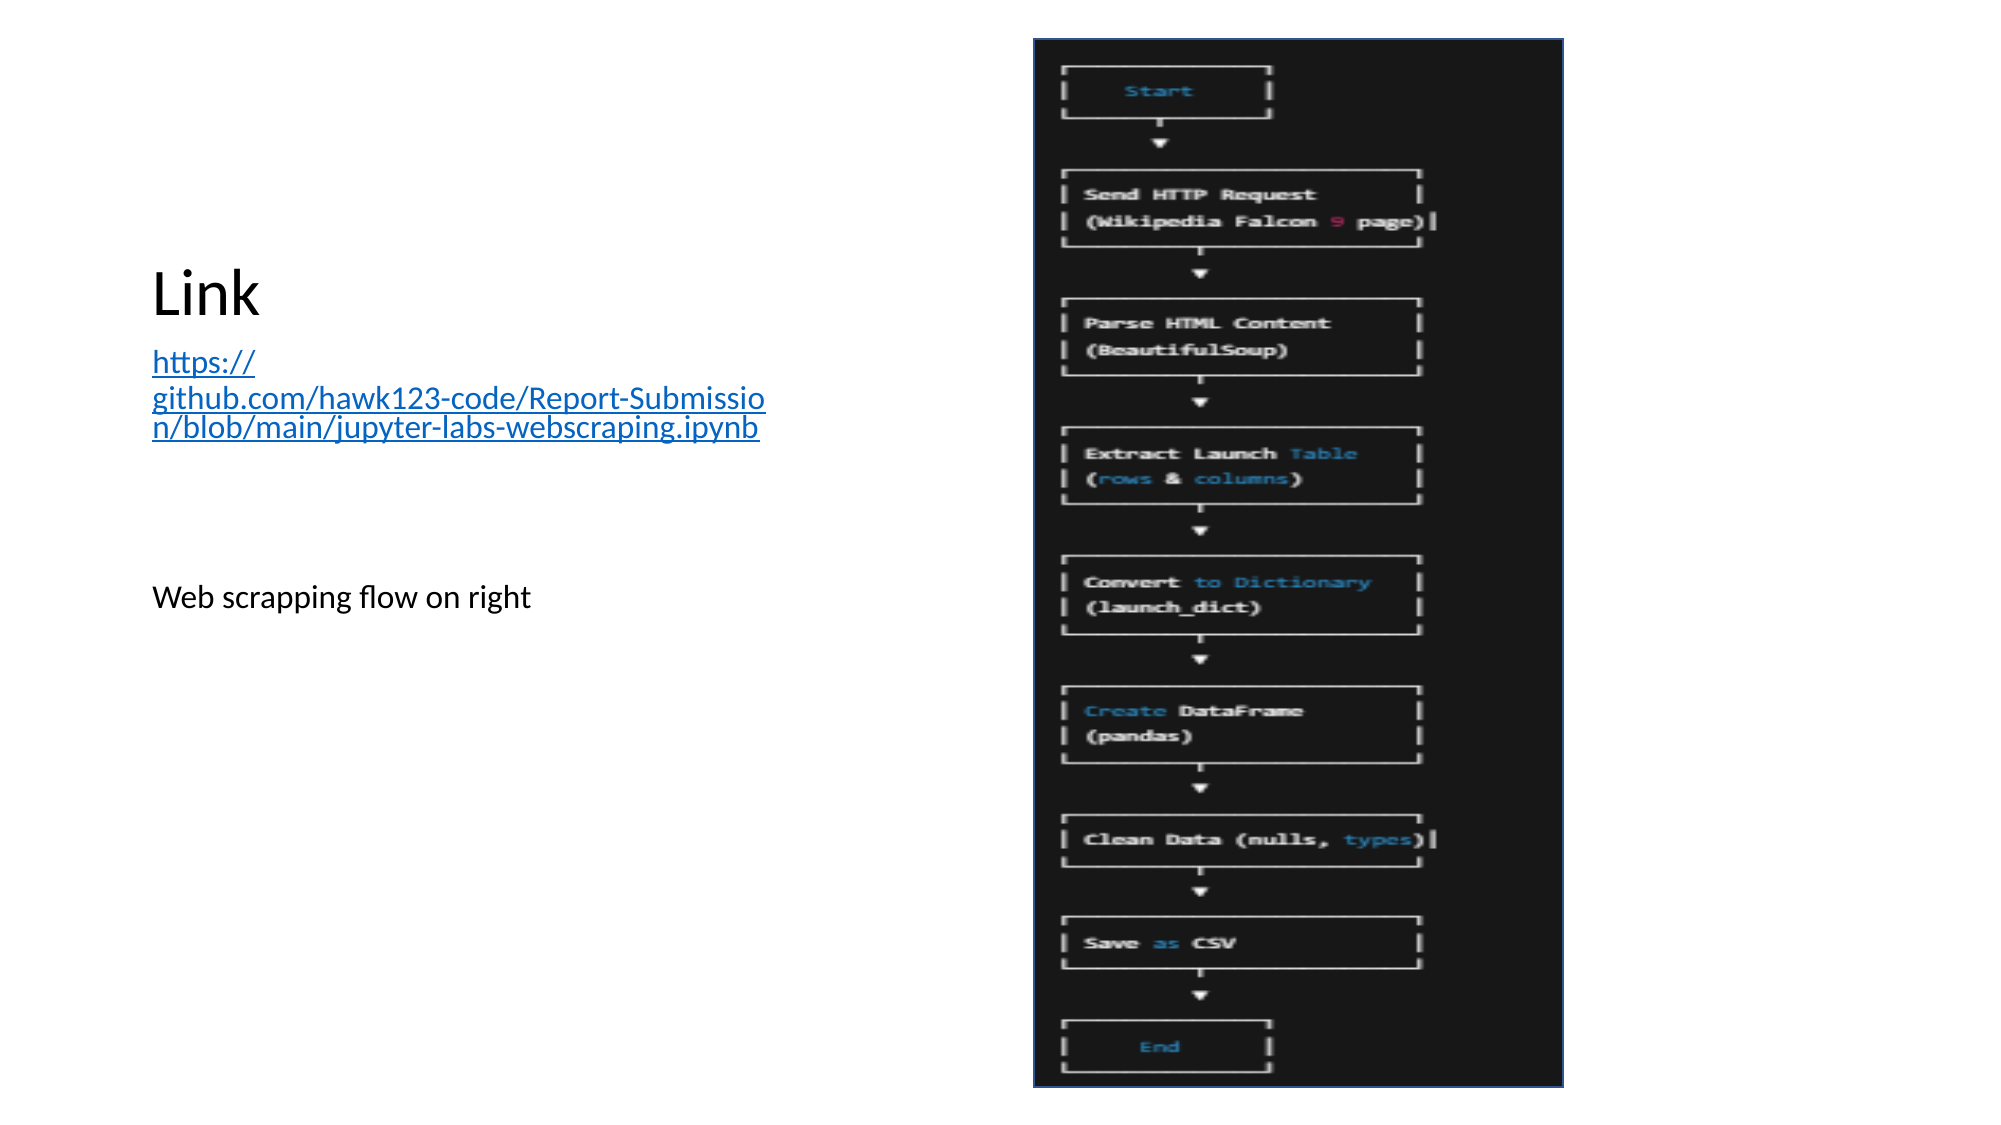

# Link
https://github.com/hawk123-code/Report-Submission/blob/main/jupyter-labs-webscraping.ipynb

Web scrapping flow on right